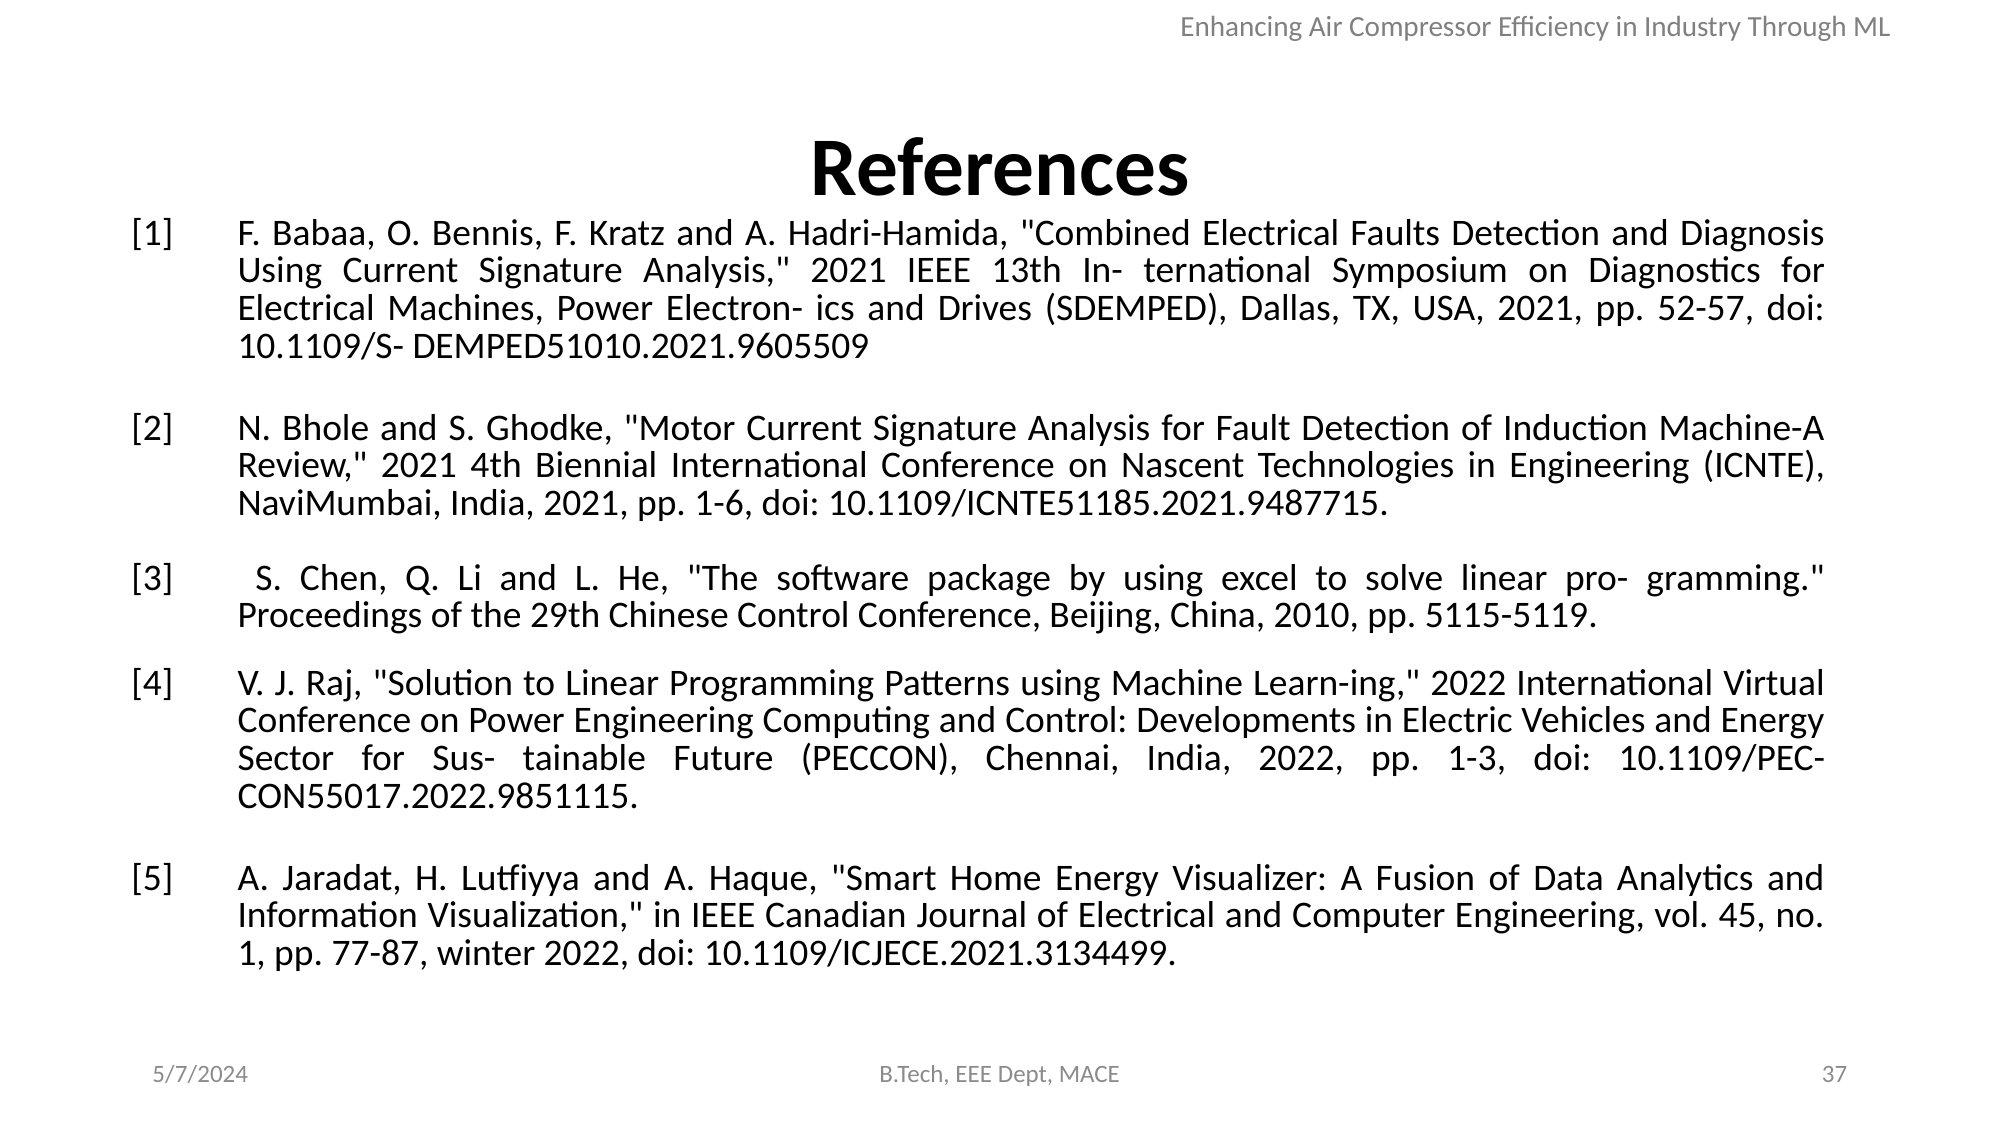

Enhancing Air Compressor Efficiency in Industry Through ML
# References
| [1] | F. Babaa, O. Bennis, F. Kratz and A. Hadri-Hamida, "Combined Electrical Faults Detection and Diagnosis Using Current Signature Analysis," 2021 IEEE 13th In- ternational Symposium on Diagnostics for Electrical Machines, Power Electron- ics and Drives (SDEMPED), Dallas, TX, USA, 2021, pp. 52-57, doi: 10.1109/S- DEMPED51010.2021.9605509 |
| --- | --- |
| [2] | N. Bhole and S. Ghodke, "Motor Current Signature Analysis for Fault Detection of Induction Machine-A Review," 2021 4th Biennial International Conference on Nascent Technologies in Engineering (ICNTE), NaviMumbai, India, 2021, pp. 1-6, doi: 10.1109/ICNTE51185.2021.9487715. |
| [3] | S. Chen, Q. Li and L. He, "The software package by using excel to solve linear pro- gramming." Proceedings of the 29th Chinese Control Conference, Beijing, China, 2010, pp. 5115-5119. |
| [4] | V. J. Raj, "Solution to Linear Programming Patterns using Machine Learn-ing," 2022 International Virtual Conference on Power Engineering Computing and Control: Developments in Electric Vehicles and Energy Sector for Sus- tainable Future (PECCON), Chennai, India, 2022, pp. 1-3, doi: 10.1109/PEC- CON55017.2022.9851115. |
| [5] | A. Jaradat, H. Lutfiyya and A. Haque, "Smart Home Energy Visualizer: A Fusion of Data Analytics and Information Visualization," in IEEE Canadian Journal of Electrical and Computer Engineering, vol. 45, no. 1, pp. 77-87, winter 2022, doi: 10.1109/ICJECE.2021.3134499. |
|  |  |
5/7/2024
B.Tech, EEE Dept, MACE
37